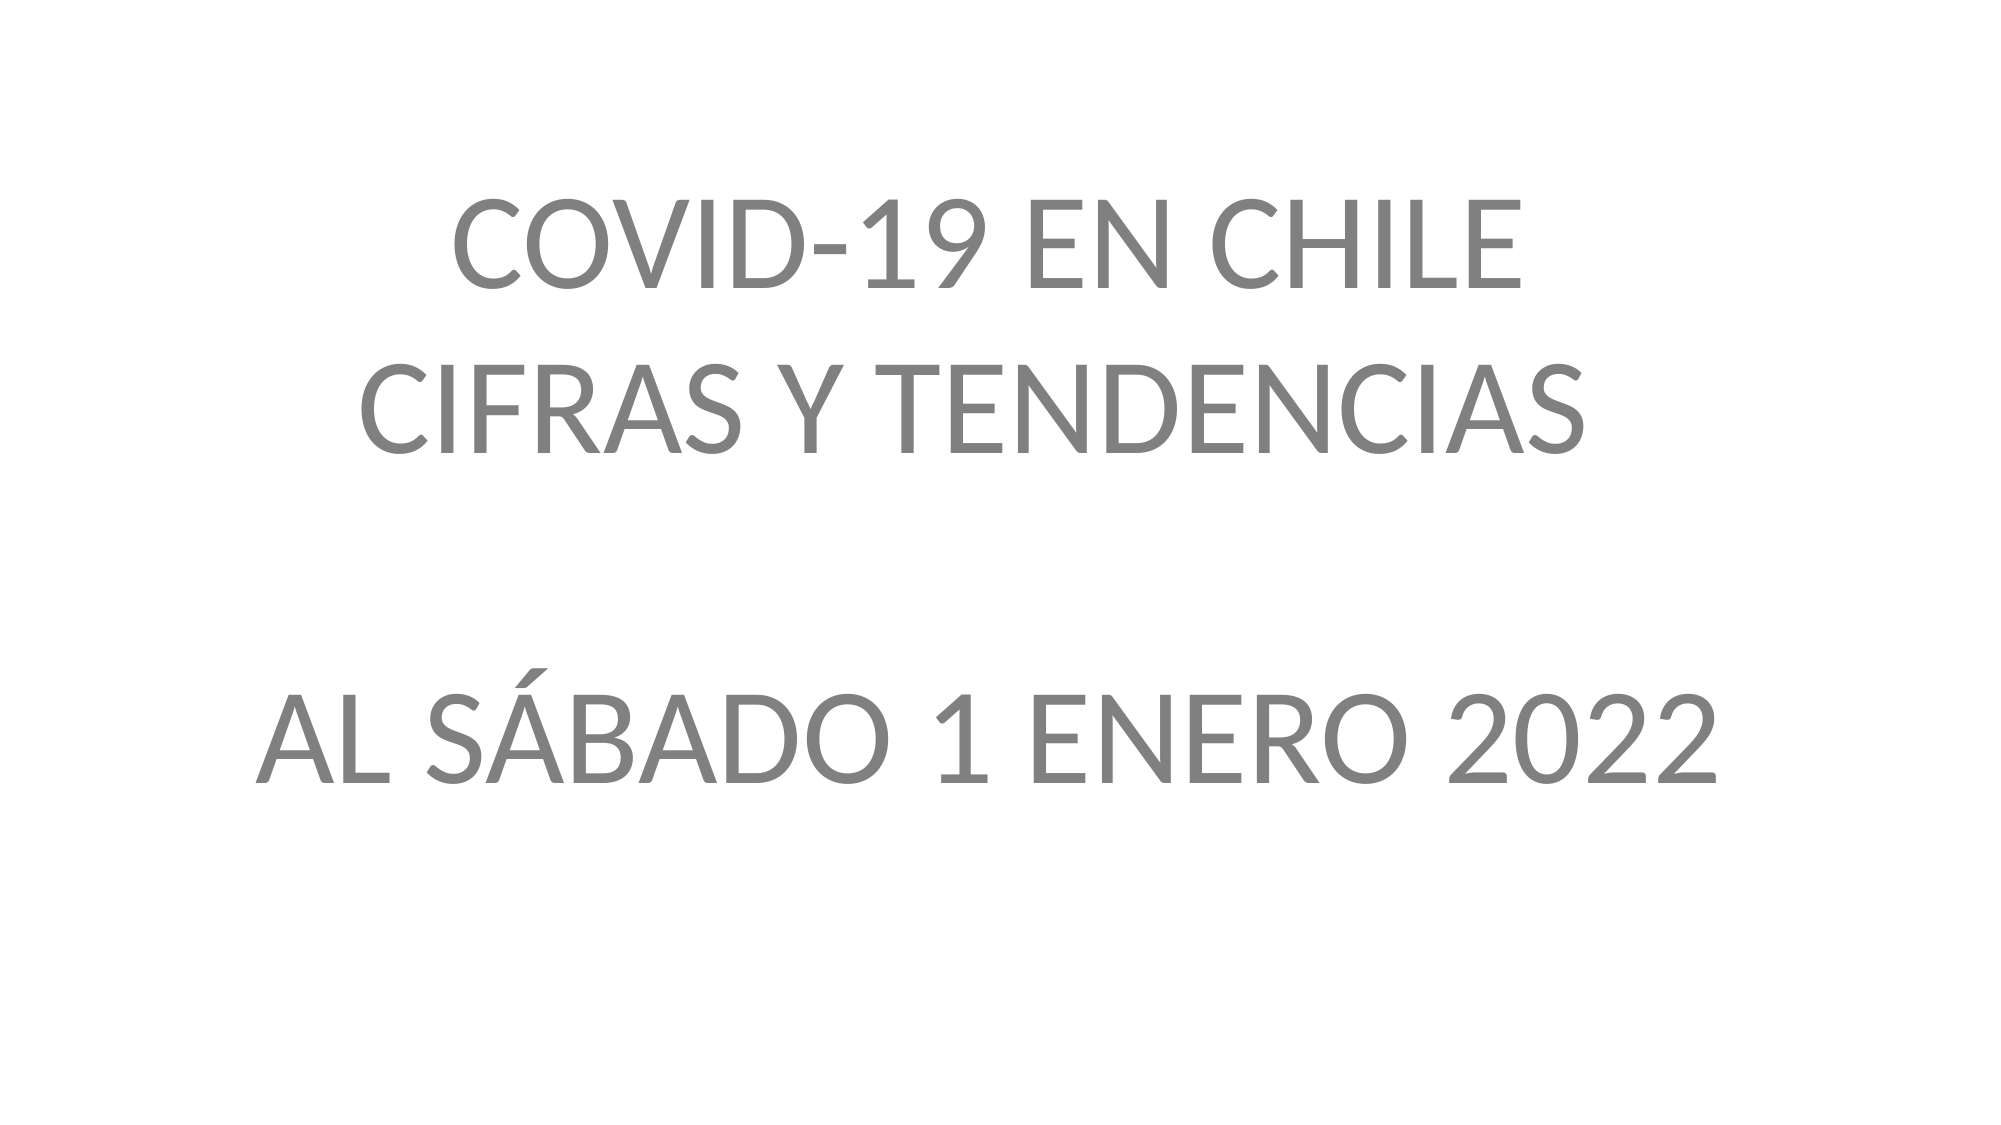

COVID-19 EN CHILE
CIFRAS Y TENDENCIAS

AL SÁBADO 1 ENERO 2022